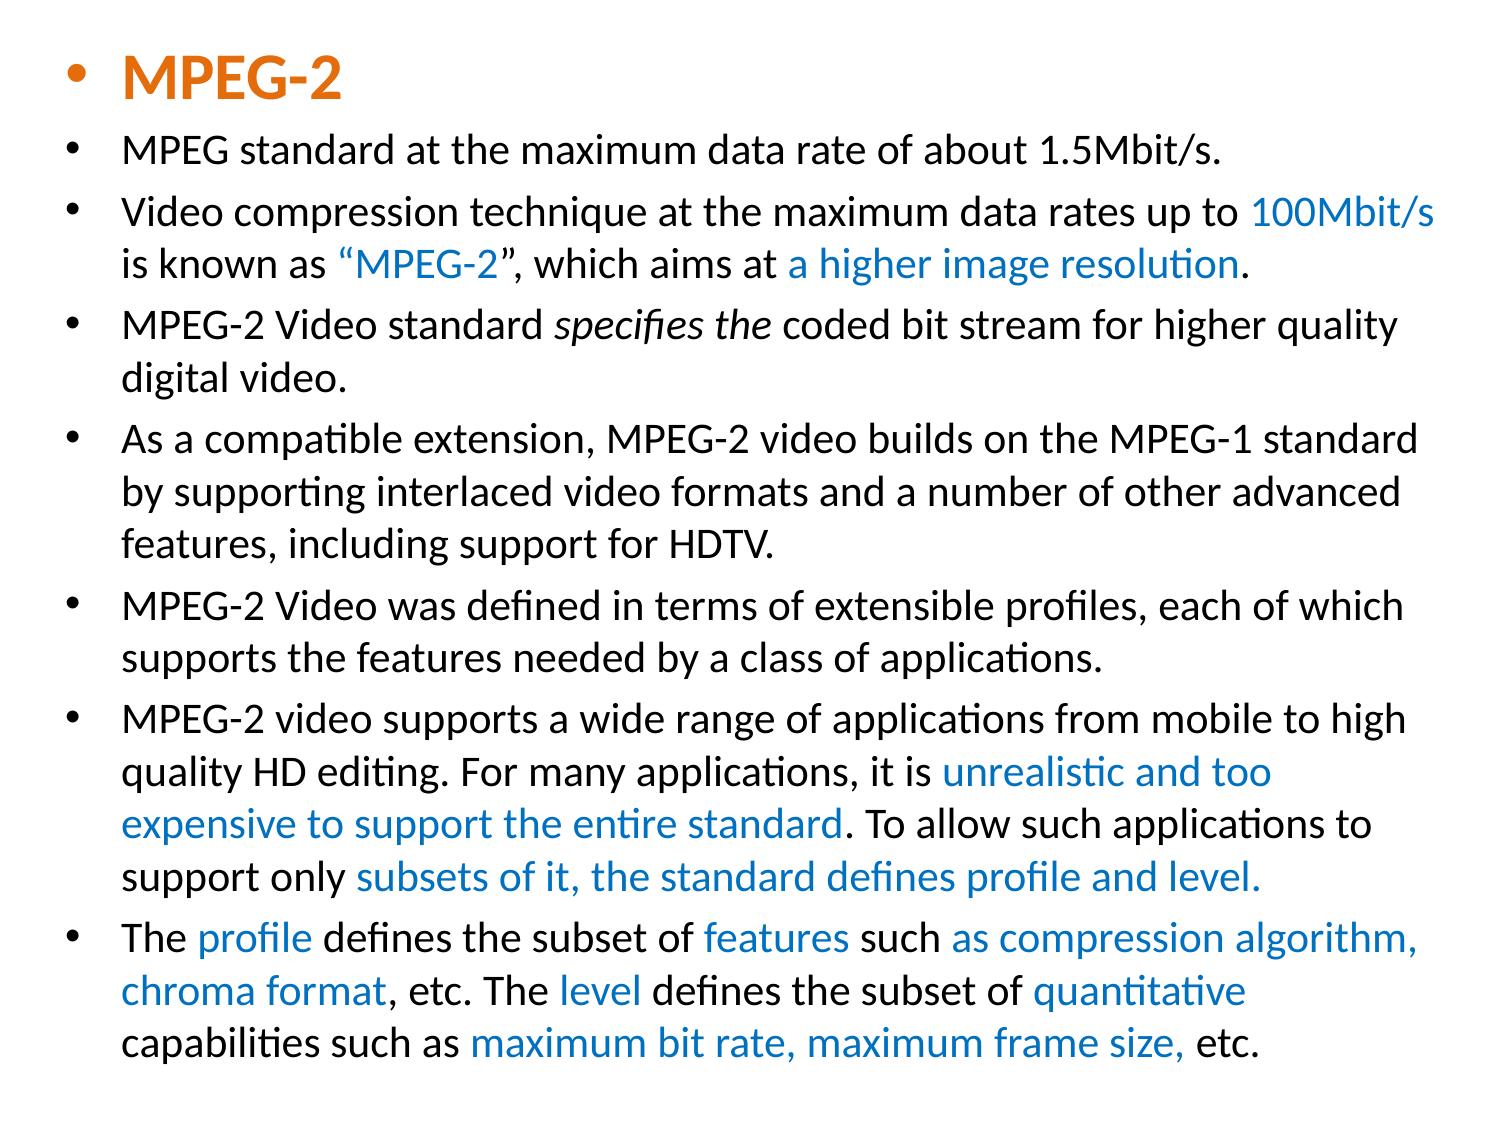

MPEG-2
MPEG standard at the maximum data rate of about 1.5Mbit/s.
Video compression technique at the maximum data rates up to 100Mbit/s is known as “MPEG-2”, which aims at a higher image resolution.
MPEG-2 Video standard specifies the coded bit stream for higher quality digital video.
As a compatible extension, MPEG-2 video builds on the MPEG-1 standard by supporting interlaced video formats and a number of other advanced features, including support for HDTV.
MPEG-2 Video was defined in terms of extensible profiles, each of which supports the features needed by a class of applications.
MPEG-2 video supports a wide range of applications from mobile to high quality HD editing. For many applications, it is unrealistic and too expensive to support the entire standard. To allow such applications to support only subsets of it, the standard defines profile and level.
The profile defines the subset of features such as compression algorithm, chroma format, etc. The level defines the subset of quantitative capabilities such as maximum bit rate, maximum frame size, etc.